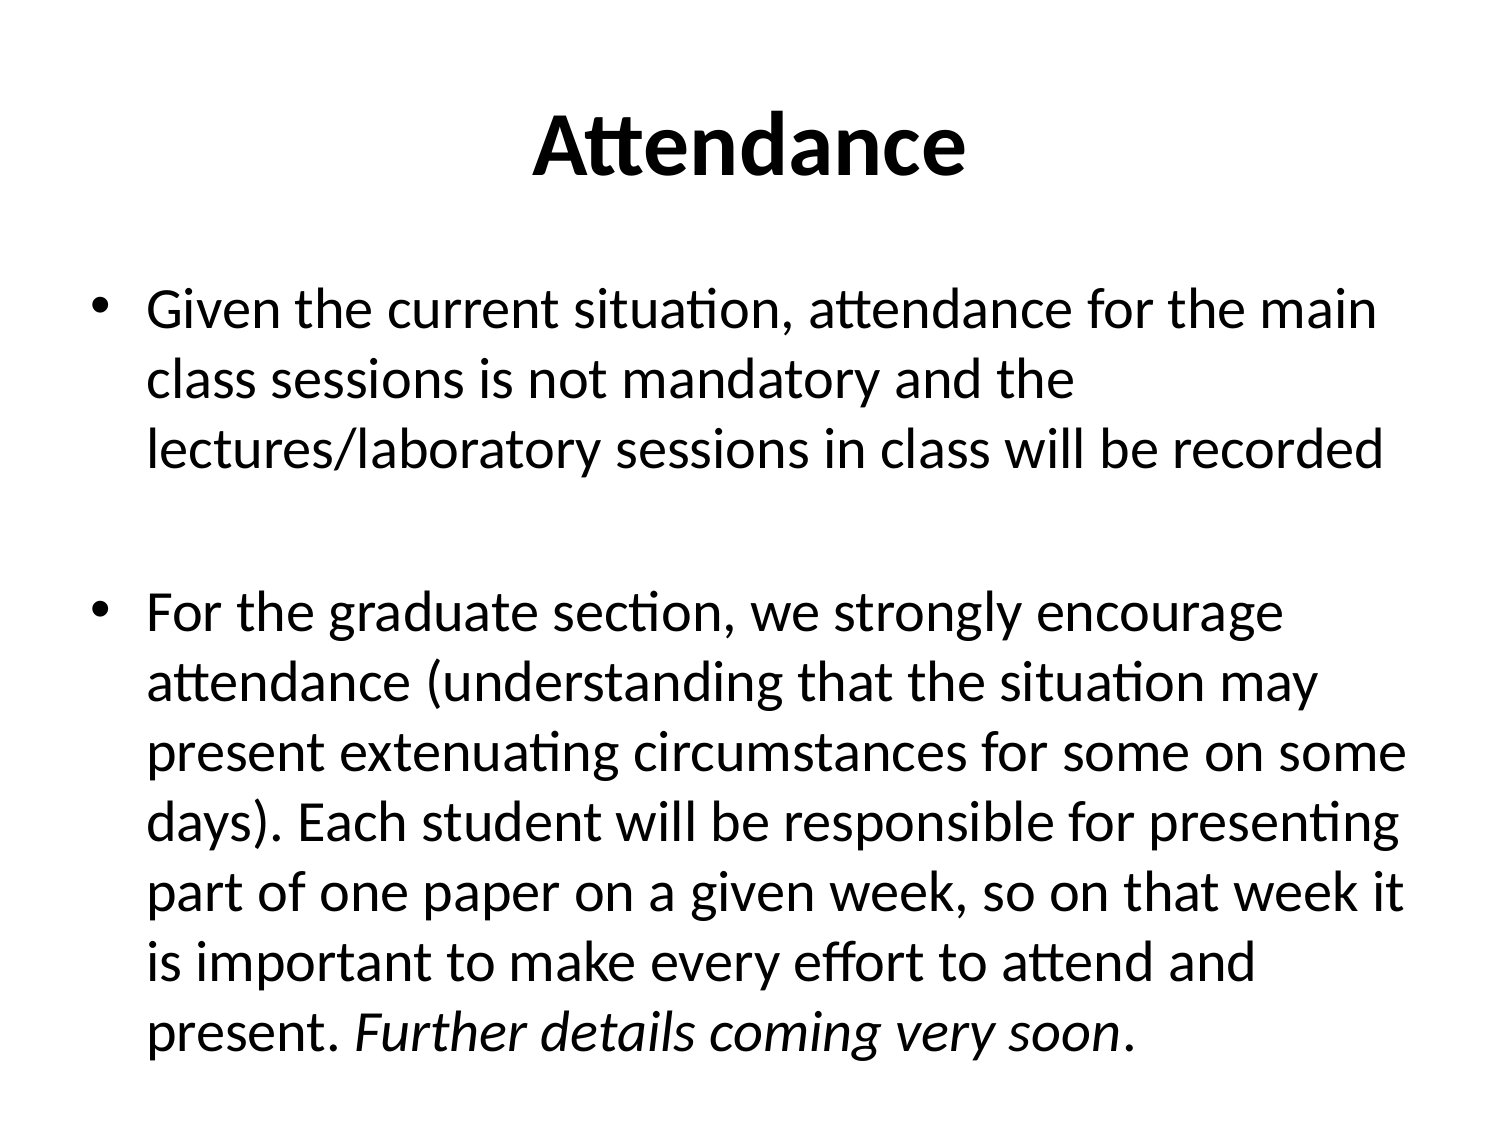

# Attendance
Given the current situation, attendance for the main class sessions is not mandatory and the lectures/laboratory sessions in class will be recorded

For the graduate section, we strongly encourage attendance (understanding that the situation may present extenuating circumstances for some on some days). Each student will be responsible for presenting part of one paper on a given week, so on that week it is important to make every effort to attend and present. Further details coming very soon.